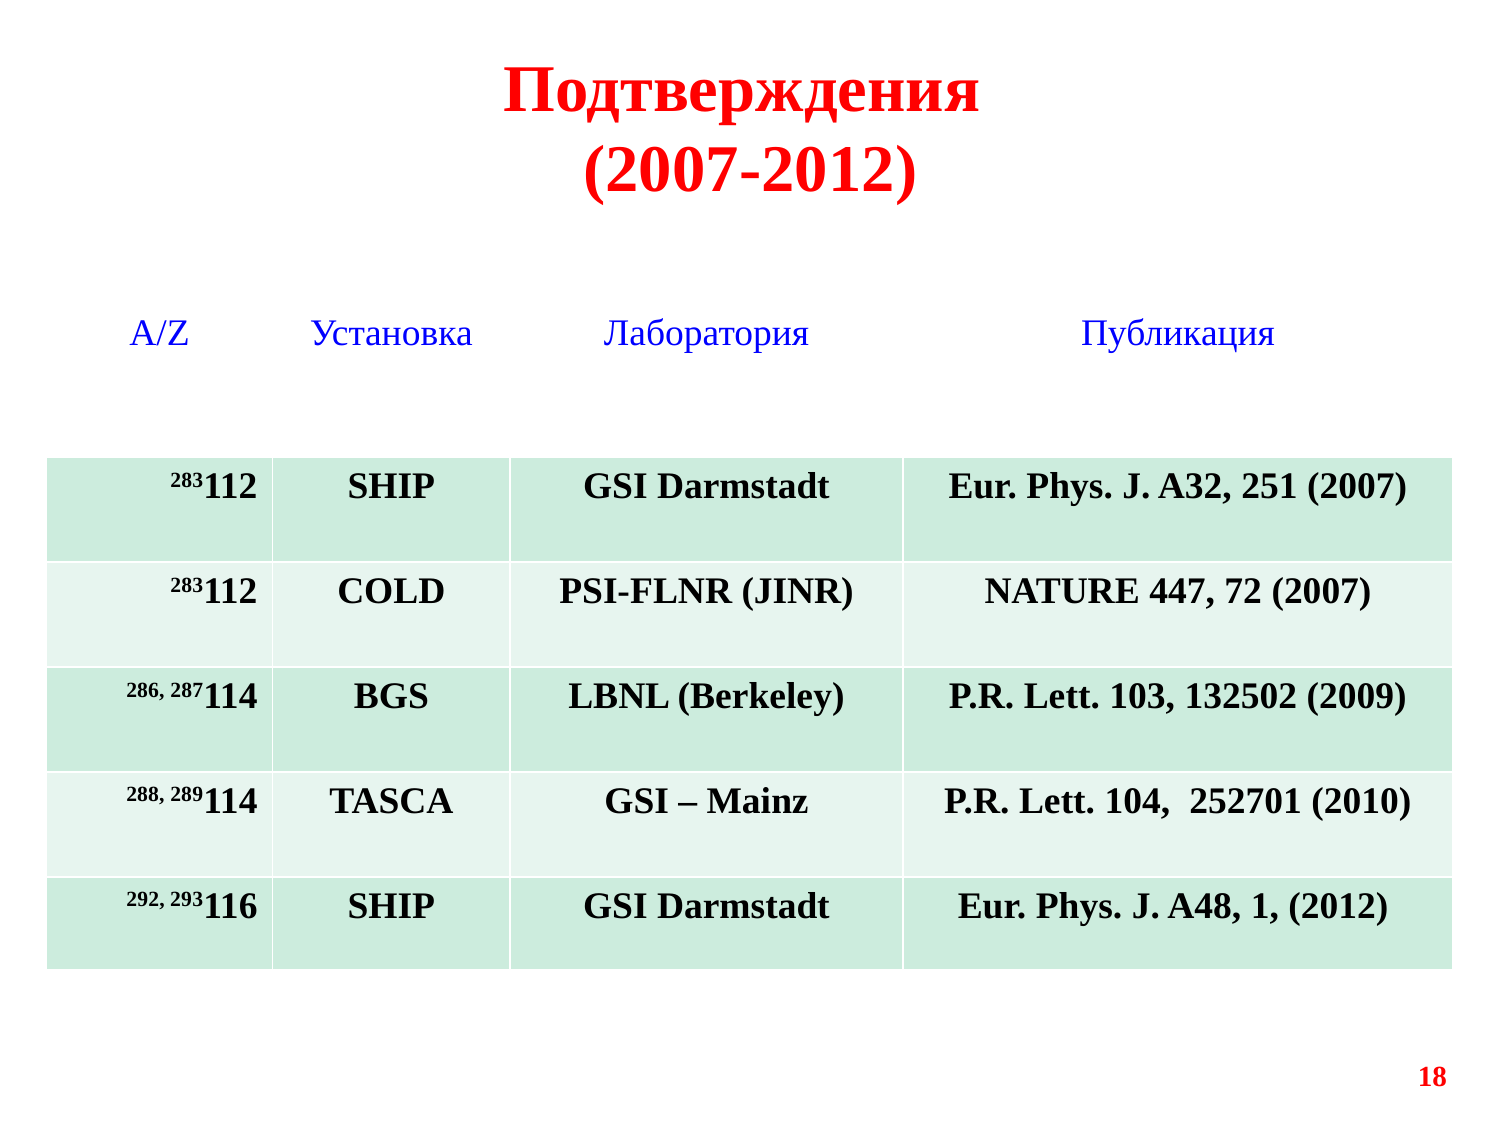

Подтверждения
(2007-2012)
| A/Z | Установка | Лаборатория | Публикация |
| --- | --- | --- | --- |
| 283112 | SHIP | GSI Darmstadt | Eur. Phys. J. A32, 251 (2007) |
| 283112 | COLD | PSI-FLNR (JINR) | NATURE 447, 72 (2007) |
| 286, 287114 | BGS | LBNL (Berkeley) | P.R. Lett. 103, 132502 (2009) |
| 288, 289114 | TASCA | GSI – Mainz | P.R. Lett. 104, 252701 (2010) |
| 292, 293116 | SHIP | GSI Darmstadt | Eur. Phys. J. A48, 1, (2012) |
18